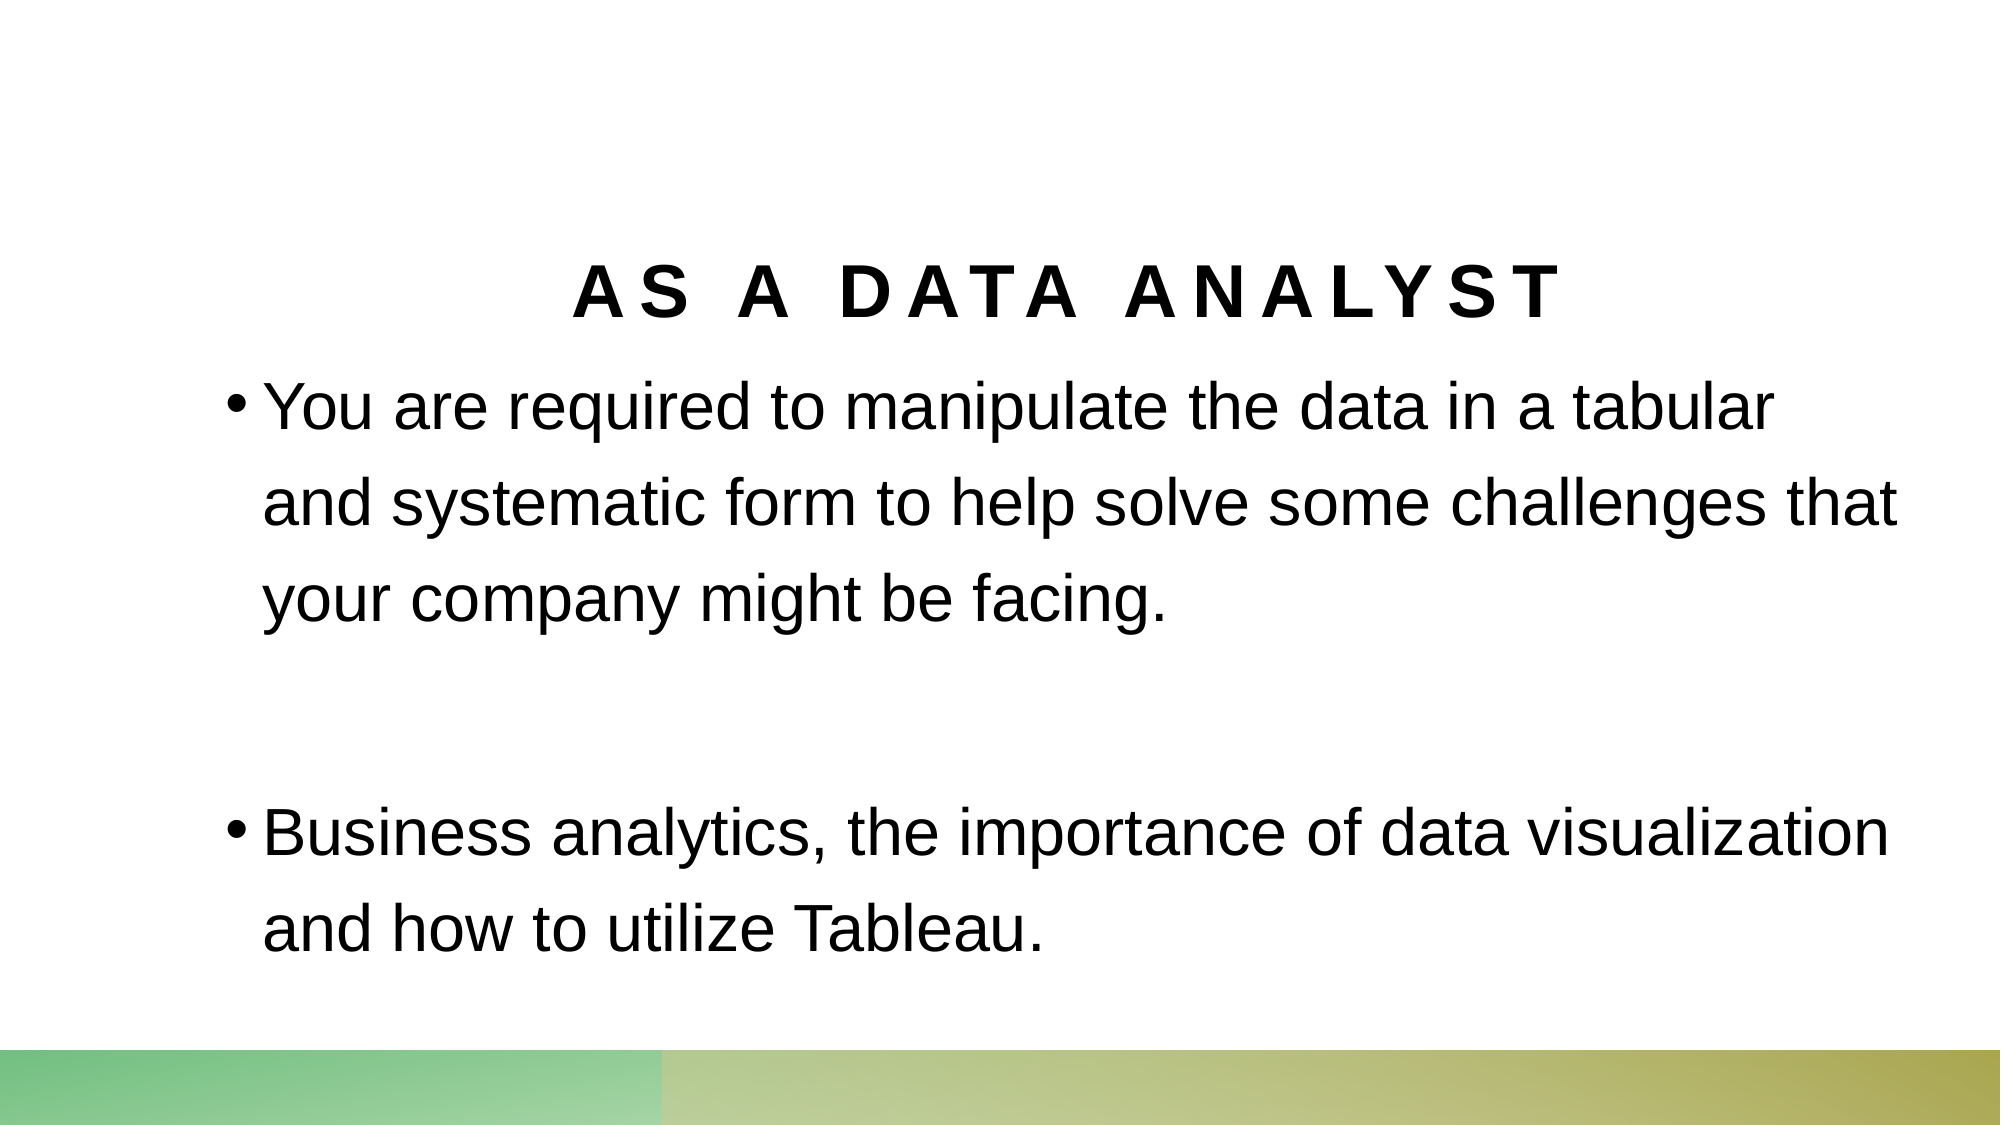

# As a Data Analyst
You are required to manipulate the data in a tabular and systematic form to help solve some challenges that your company might be facing.

Business analytics, the importance of data visualization and how to utilize Tableau.